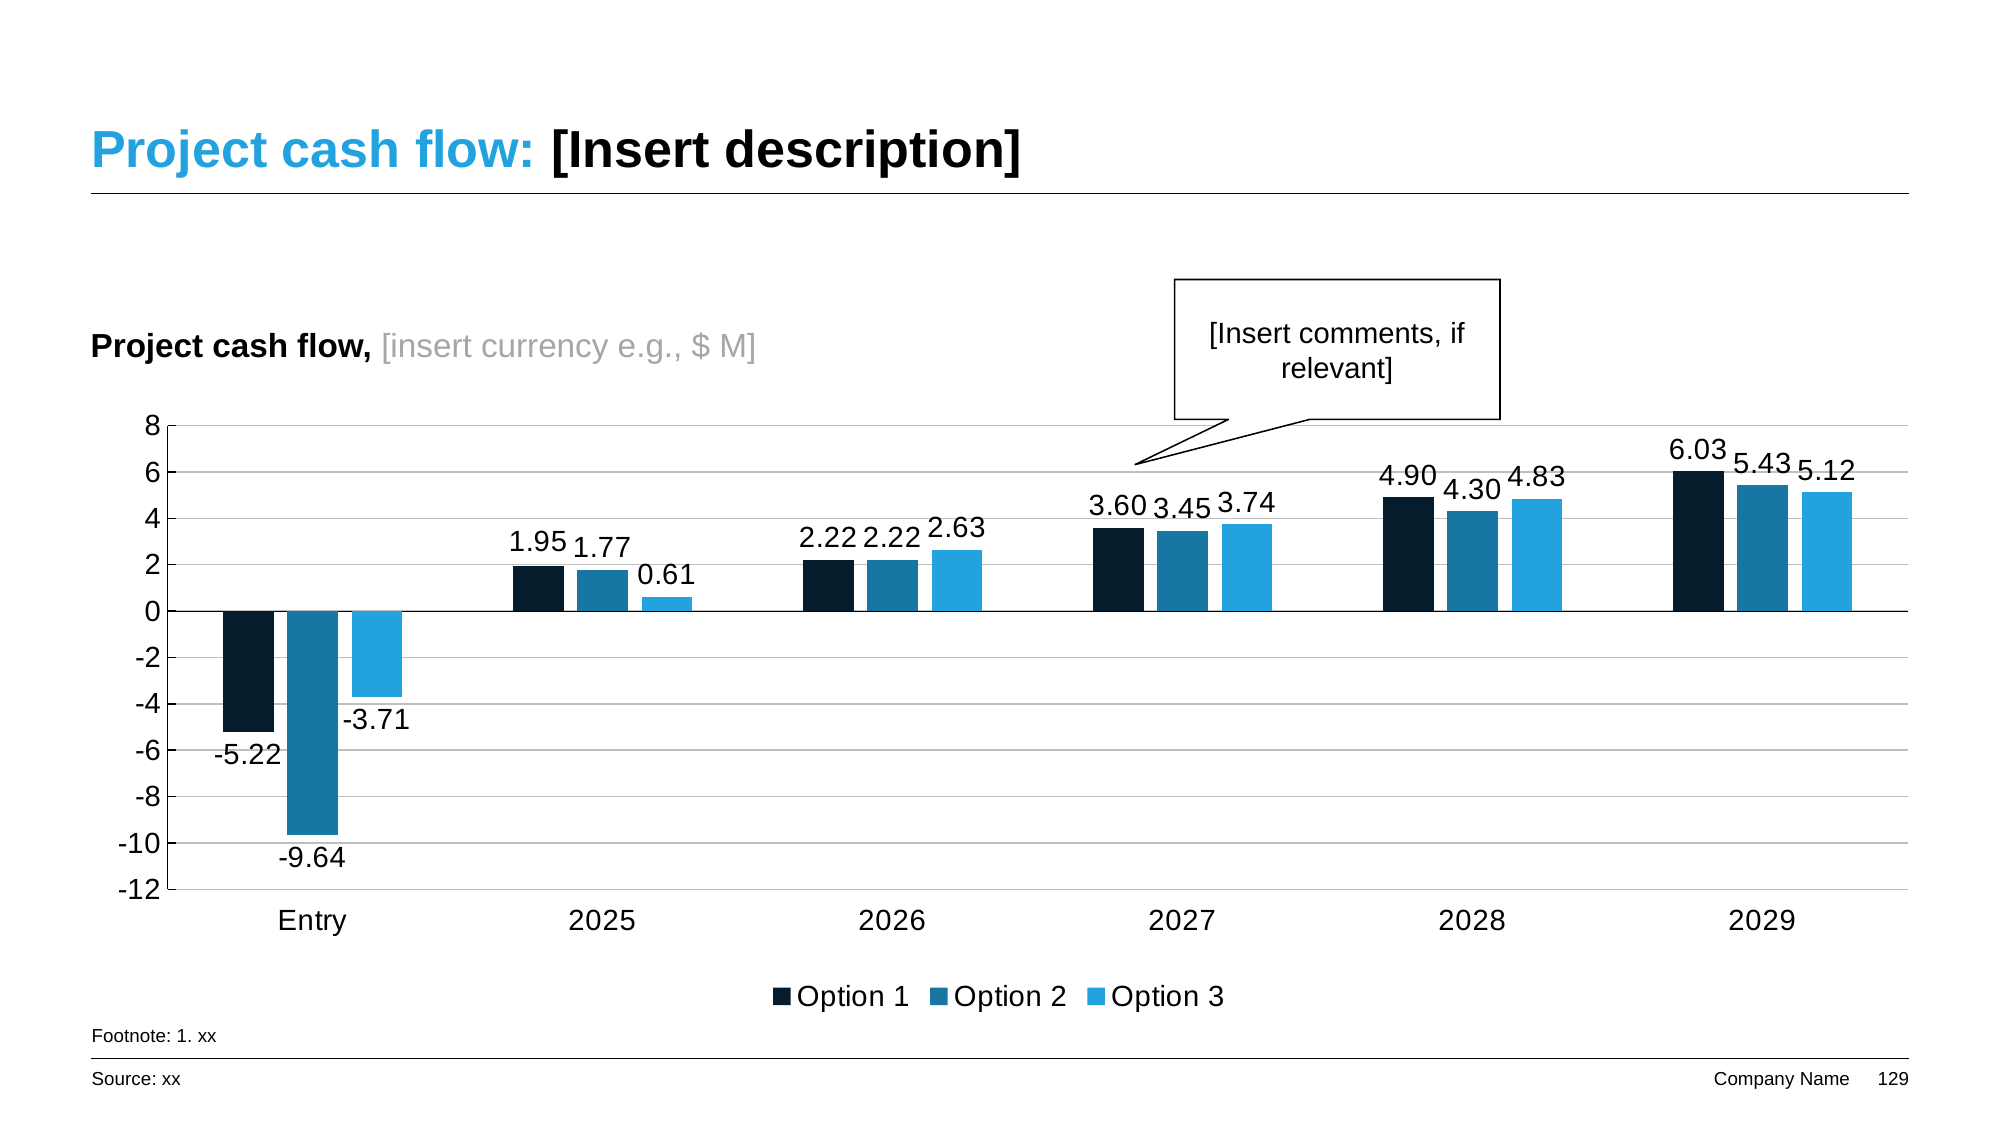

# Project cash flow: [Insert description]

[Insert comments, if relevant]
Project cash flow, [insert currency e.g., $ M]

### Chart

| Category | Option 1 | Option 2 | Option 3 |
|---|---|---|---|
| Entry | -5.22 | -9.64 | -3.71 |
| 2025 | 1.95 | 1.77 | 0.61 |
| 2026 | 2.22 | 2.22 | 2.63 |
| 2027 | 3.6 | 3.45 | 3.74 |
| 2028 | 4.9 | 4.3 | 4.83 |
| 2029 | 6.03 | 5.43 | 5.12 |
Footnote: 1. xx
Source: xx